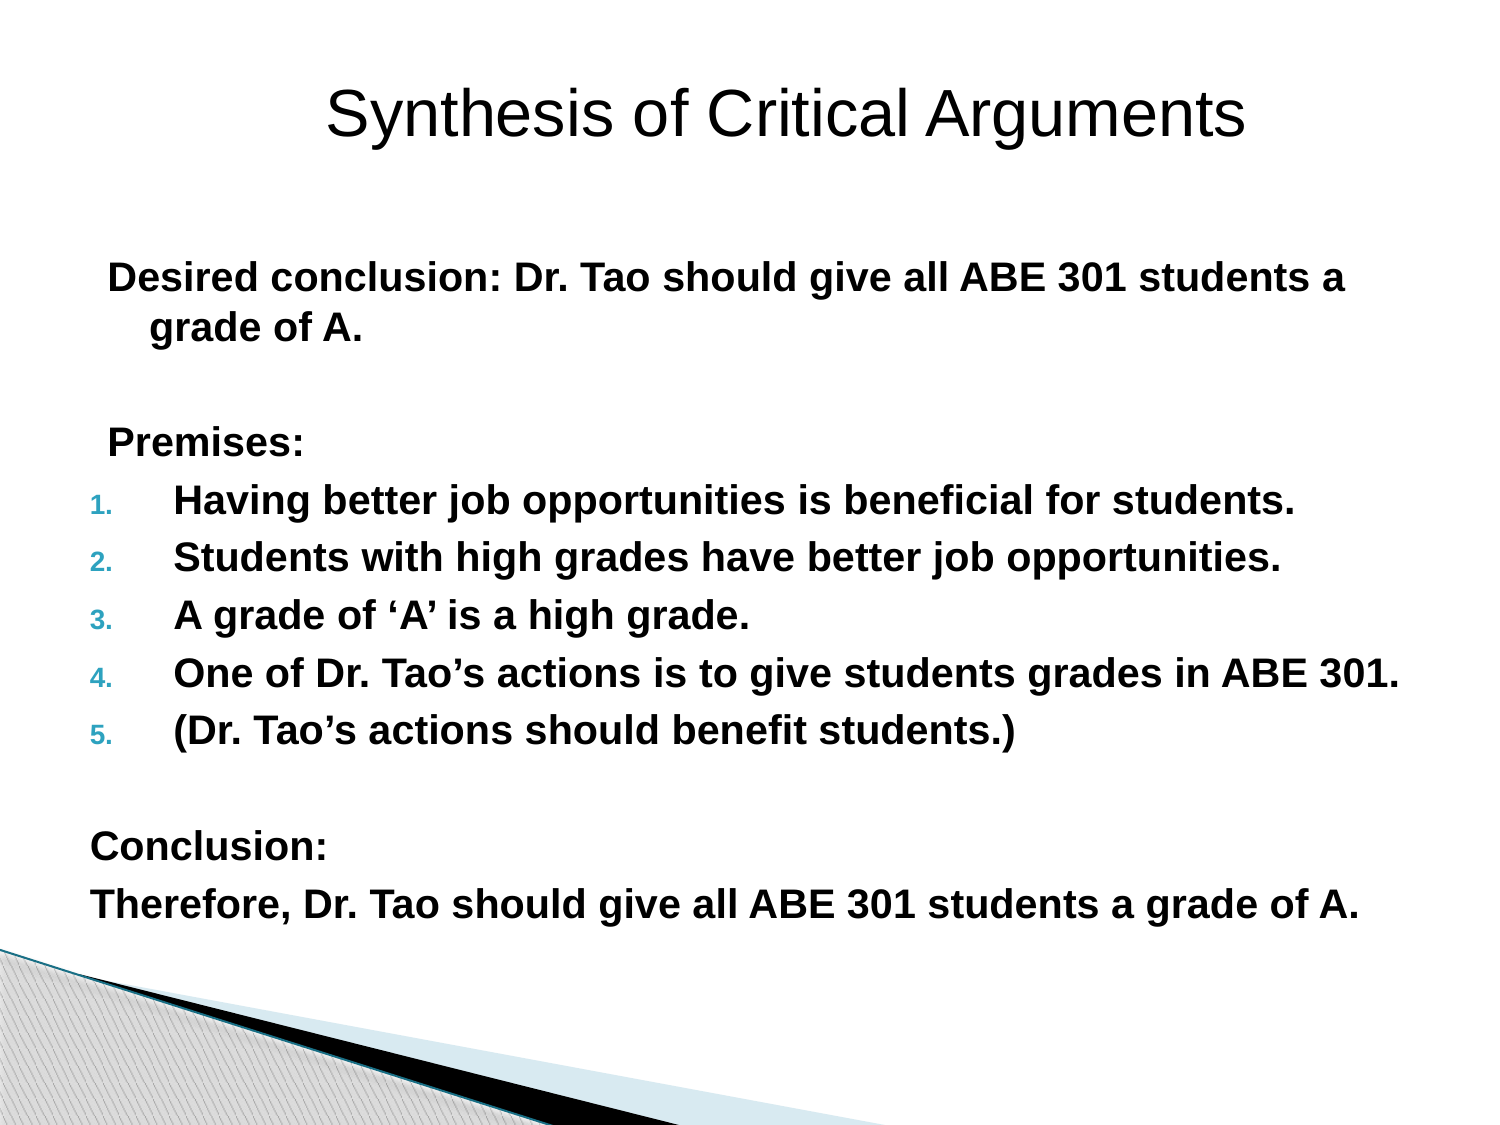

Synthesis of Critical Arguments
Desired conclusion: Dr. Tao should give all ABE 301 students a grade of A.

Premises:
Having better job opportunities is beneficial for students.
Students with high grades have better job opportunities.
A grade of ‘A’ is a high grade.
One of Dr. Tao’s actions is to give students grades in ABE 301.
(Dr. Tao’s actions should benefit students.)

Conclusion:
Therefore, Dr. Tao should give all ABE 301 students a grade of A.